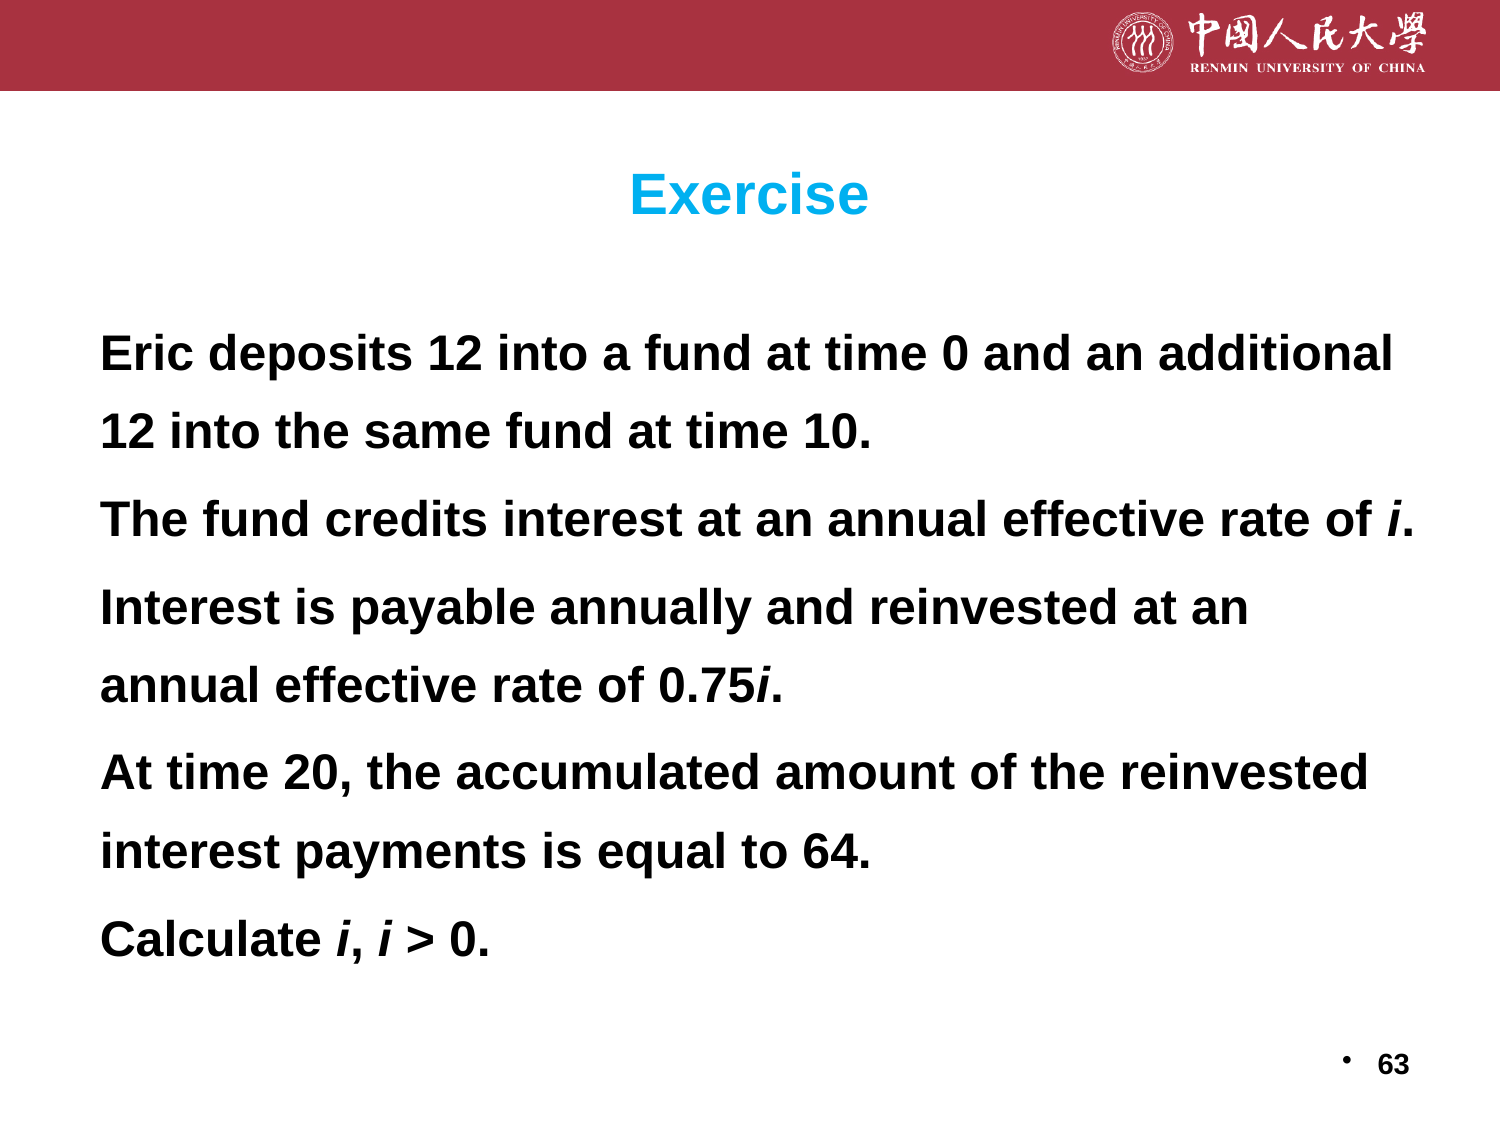

# Exercise
Eric deposits 12 into a fund at time 0 and an additional 12 into the same fund at time 10.
The fund credits interest at an annual effective rate of i.
Interest is payable annually and reinvested at an annual effective rate of 0.75i.
At time 20, the accumulated amount of the reinvested interest payments is equal to 64.
Calculate i, i > 0.
63